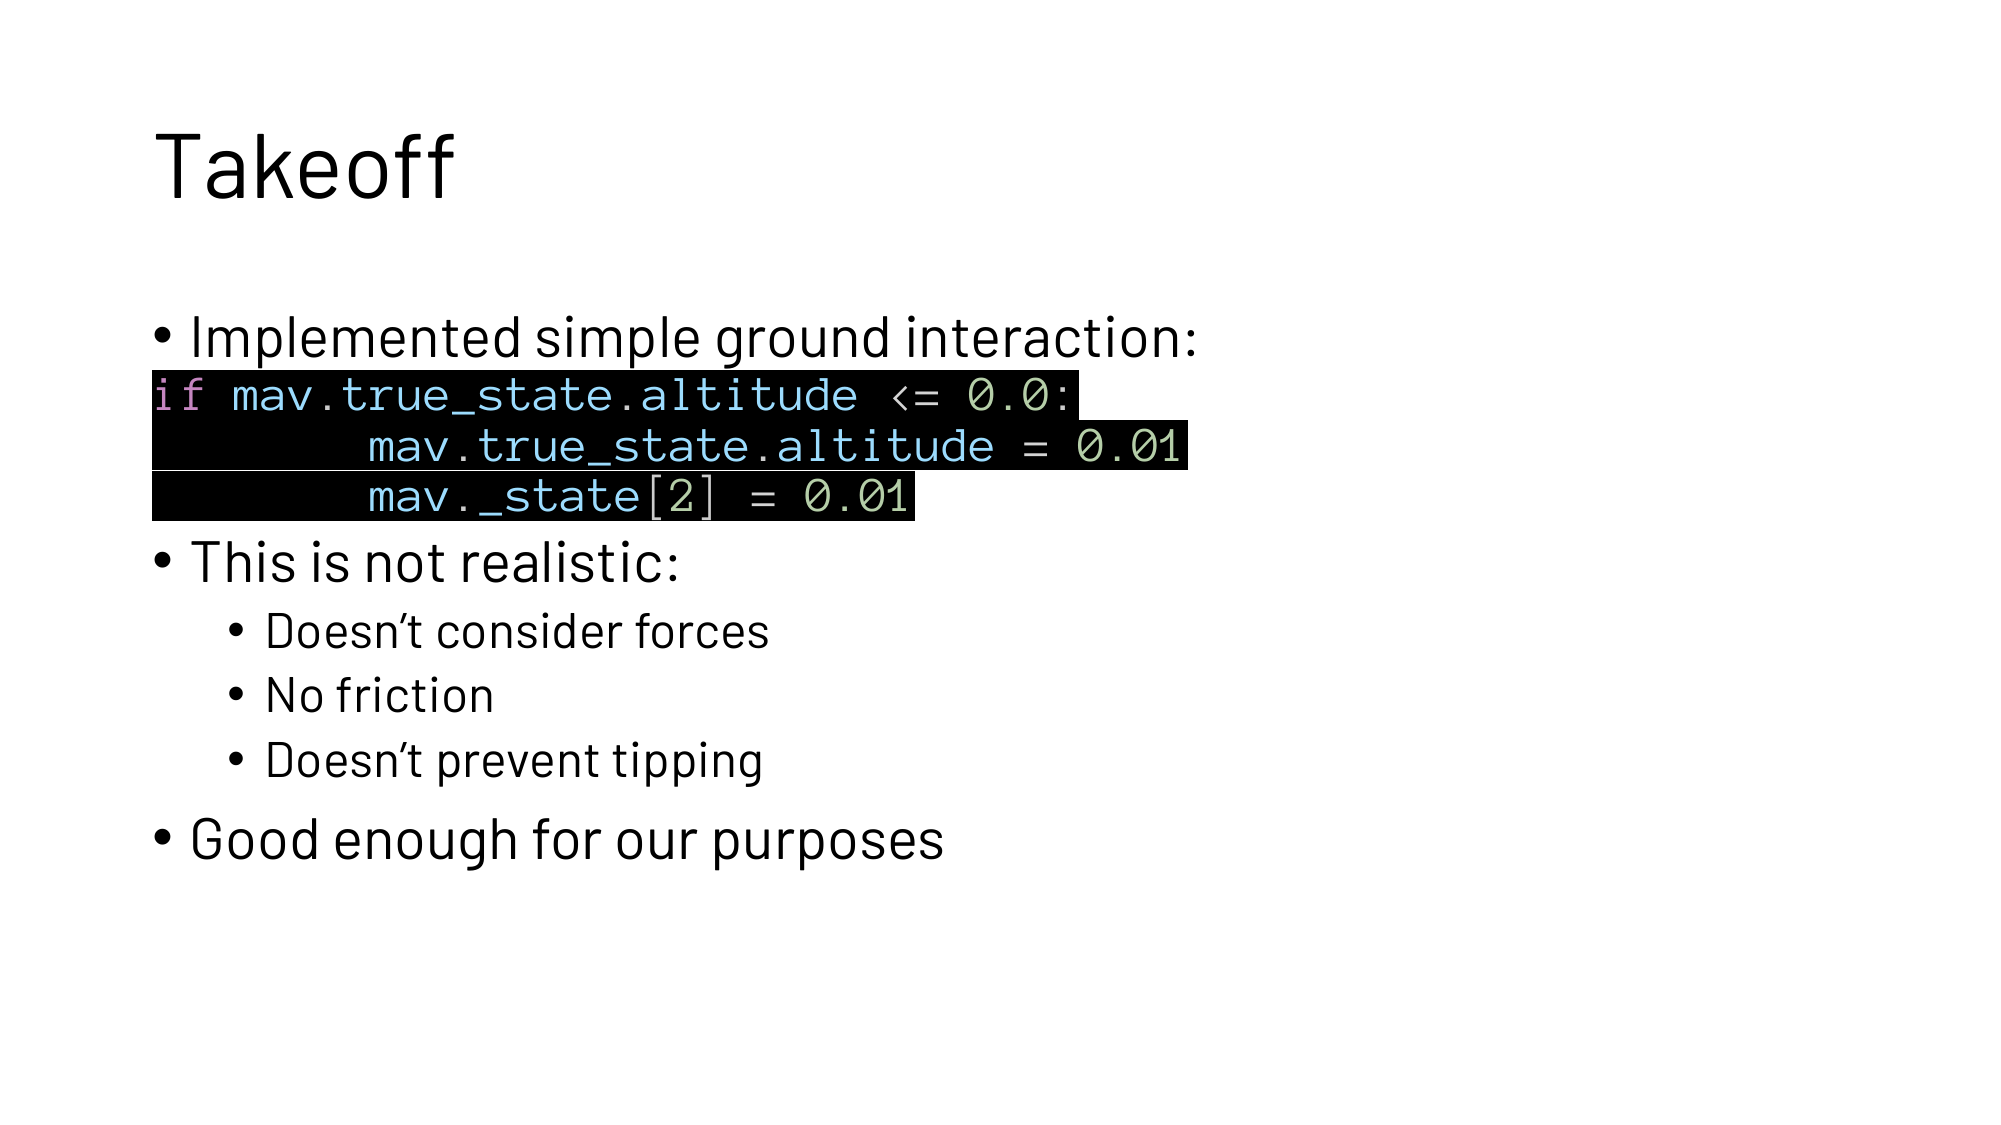

# Takeoff
Implemented simple ground interaction:
if mav.true_state.altitude <= 0.0:
        mav.true_state.altitude = 0.01
        mav._state[2] = 0.01
This is not realistic:
Doesn’t consider forces
No friction
Doesn’t prevent tipping
Good enough for our purposes